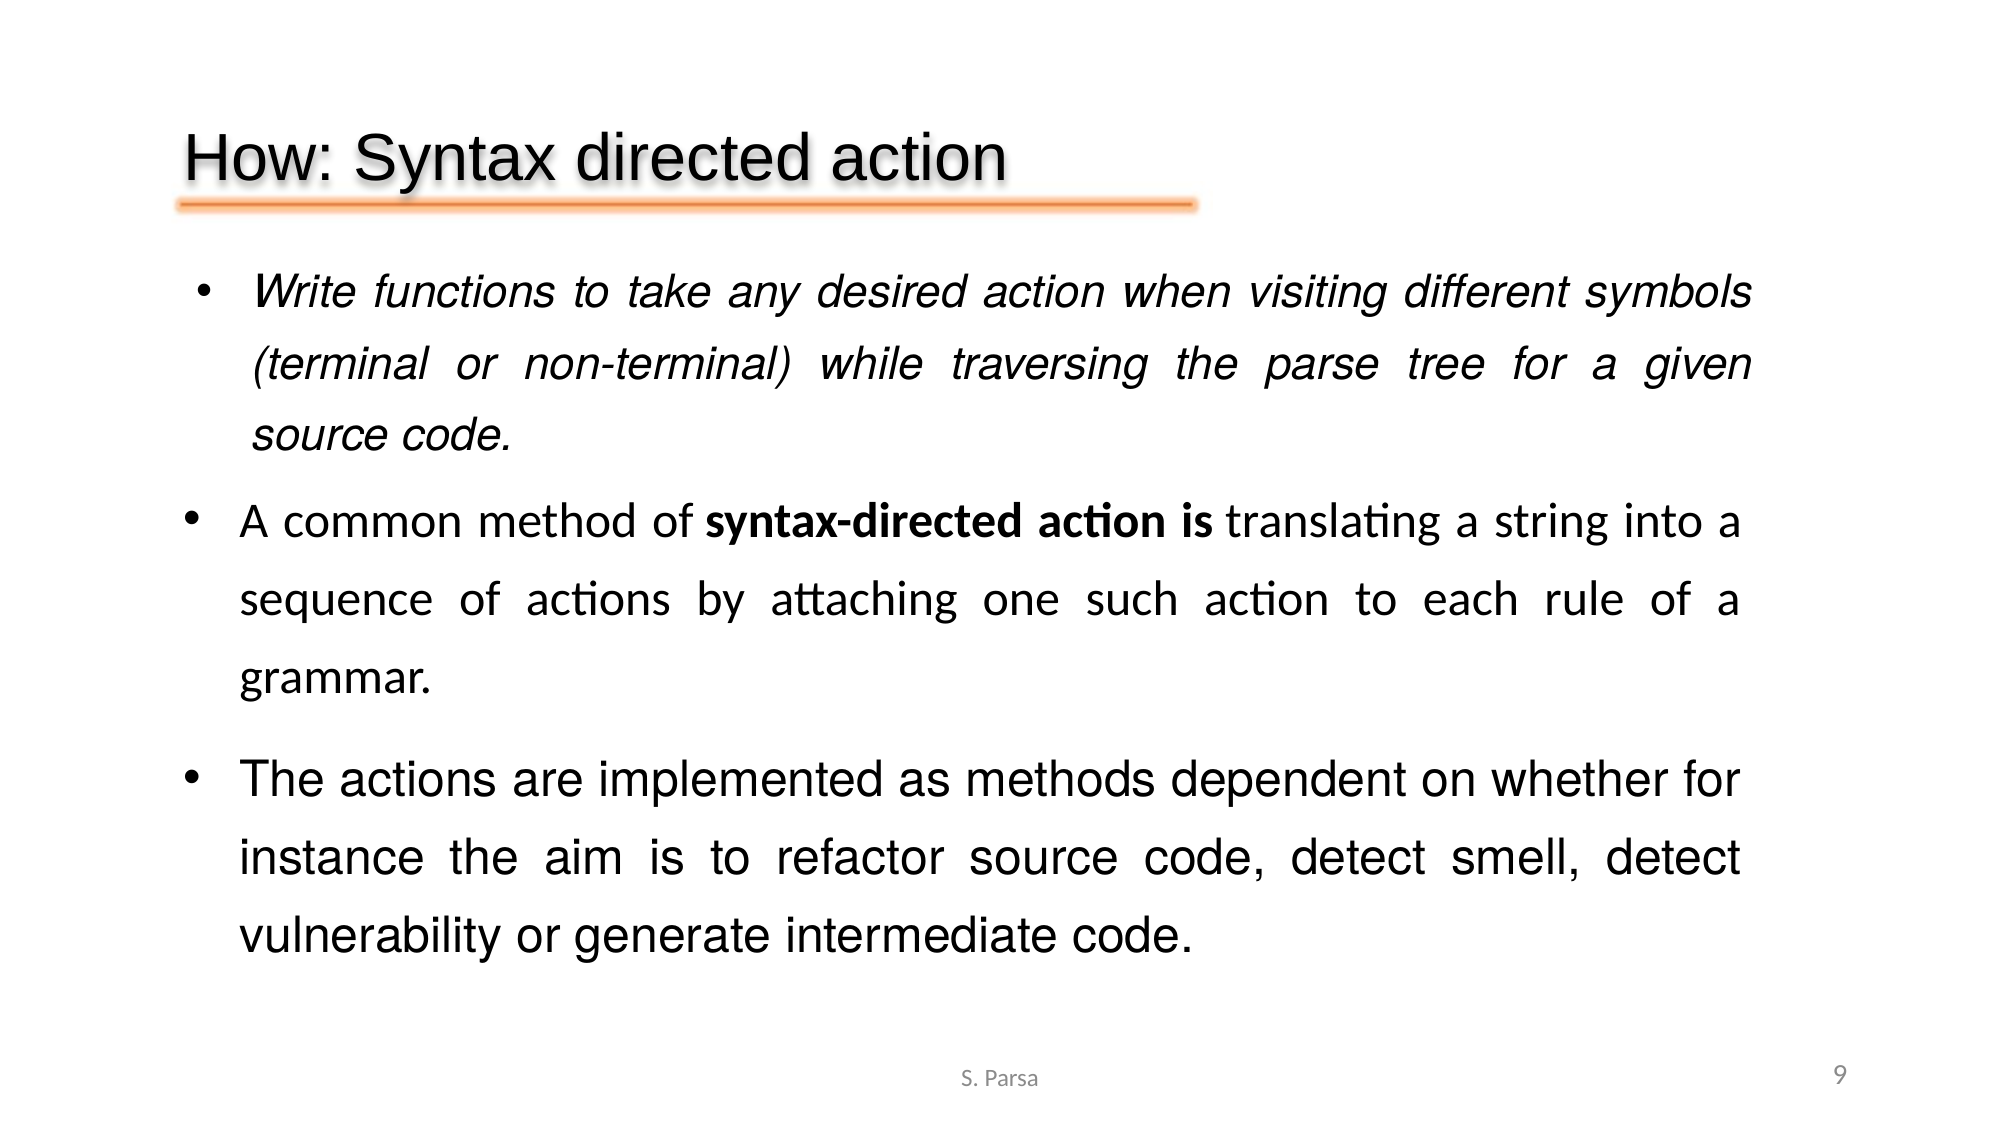

How: Syntax directed action
Write functions to take any desired action when visiting different symbols (terminal or non-terminal) while traversing the parse tree for a given source code.
A common method of syntax-directed action is translating a string into a sequence of actions by attaching one such action to each rule of a grammar.
The actions are implemented as methods dependent on whether for instance the aim is to refactor source code, detect smell, detect vulnerability or generate intermediate code.
S. Parsa
9